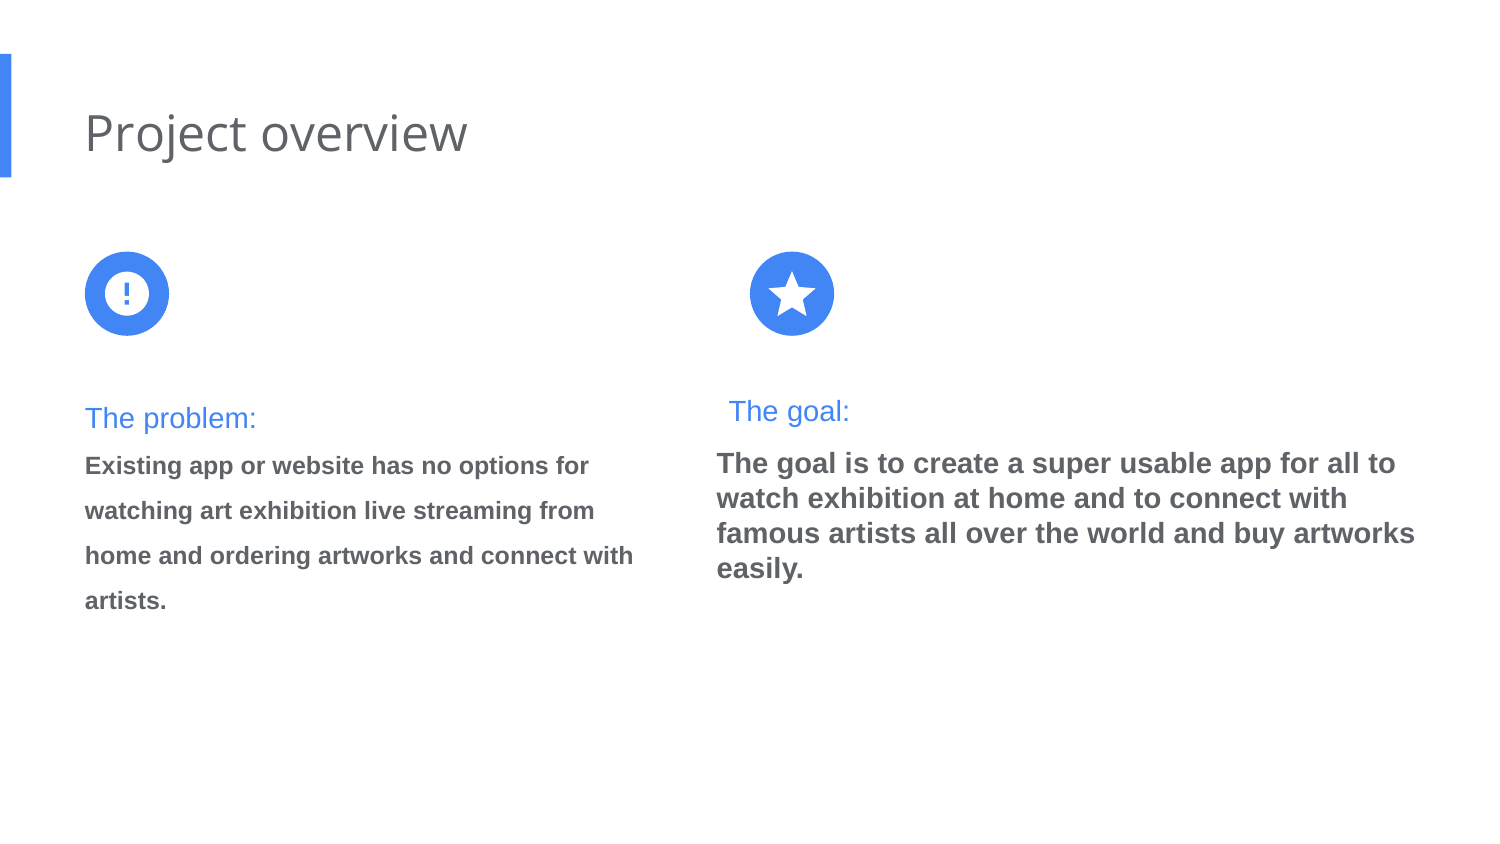

Project overview

The goal:
The problem:
Existing app or website has no options for watching art exhibition live streaming from home and ordering artworks and connect with artists.
The goal is to create a super usable app for all to watch exhibition at home and to connect with famous artists all over the world and buy artworks easily.